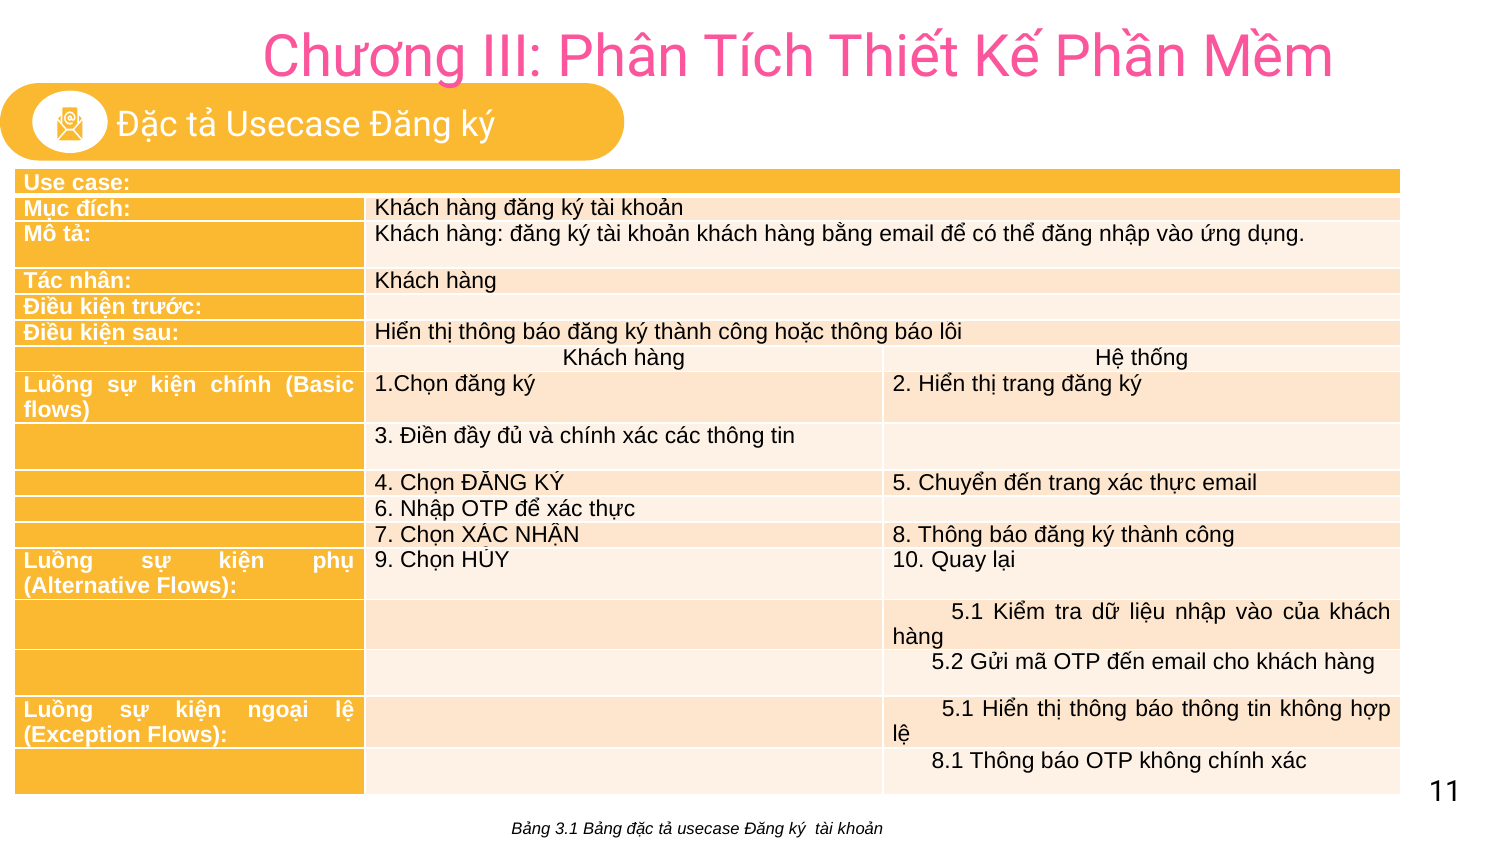

# Chương III: Phân Tích Thiết Kế Phần Mềm
Đặc tả Usecase Đăng ký

| Use case: |  |  |
| --- | --- | --- |
| Mục đích: | Khách hàng đăng ký tài khoản |  |
| Mô tả: | Khách hàng: đăng ký tài khoản khách hàng bằng email để có thể đăng nhập vào ứng dụng. |  |
| Tác nhân: | Khách hàng |  |
| Điều kiện trước: |  |  |
| Điều kiện sau: | Hiển thị thông báo đăng ký thành công hoặc thông báo lỗi |  |
|  | Khách hàng | Hệ thống |
| Luồng sự kiện chính (Basic flows) | 1.Chọn đăng ký | 2. Hiển thị trang đăng ký |
|  | 3. Điền đầy đủ và chính xác các thông tin |  |
|  | 4. Chọn ĐĂNG KÝ | 5. Chuyển đến trang xác thực email |
|  | 6. Nhập OTP để xác thực |  |
|  | 7. Chọn XÁC NHẬN | 8. Thông báo đăng ký thành công |
| Luồng sự kiện phụ (Alternative Flows): | 9. Chọn HỦY | 10. Quay lại |
|  |  | 5.1 Kiểm tra dữ liệu nhập vào của khách hàng |
|  |  | 5.2 Gửi mã OTP đến email cho khách hàng |
| Luồng sự kiện ngoại lệ (Exception Flows): |  | 5.1 Hiển thị thông báo thông tin không hợp lệ |
|  |  | 8.1 Thông báo OTP không chính xác |

11
Bảng 3.1 Bảng đặc tả usecase Đăng ký  tài khoản